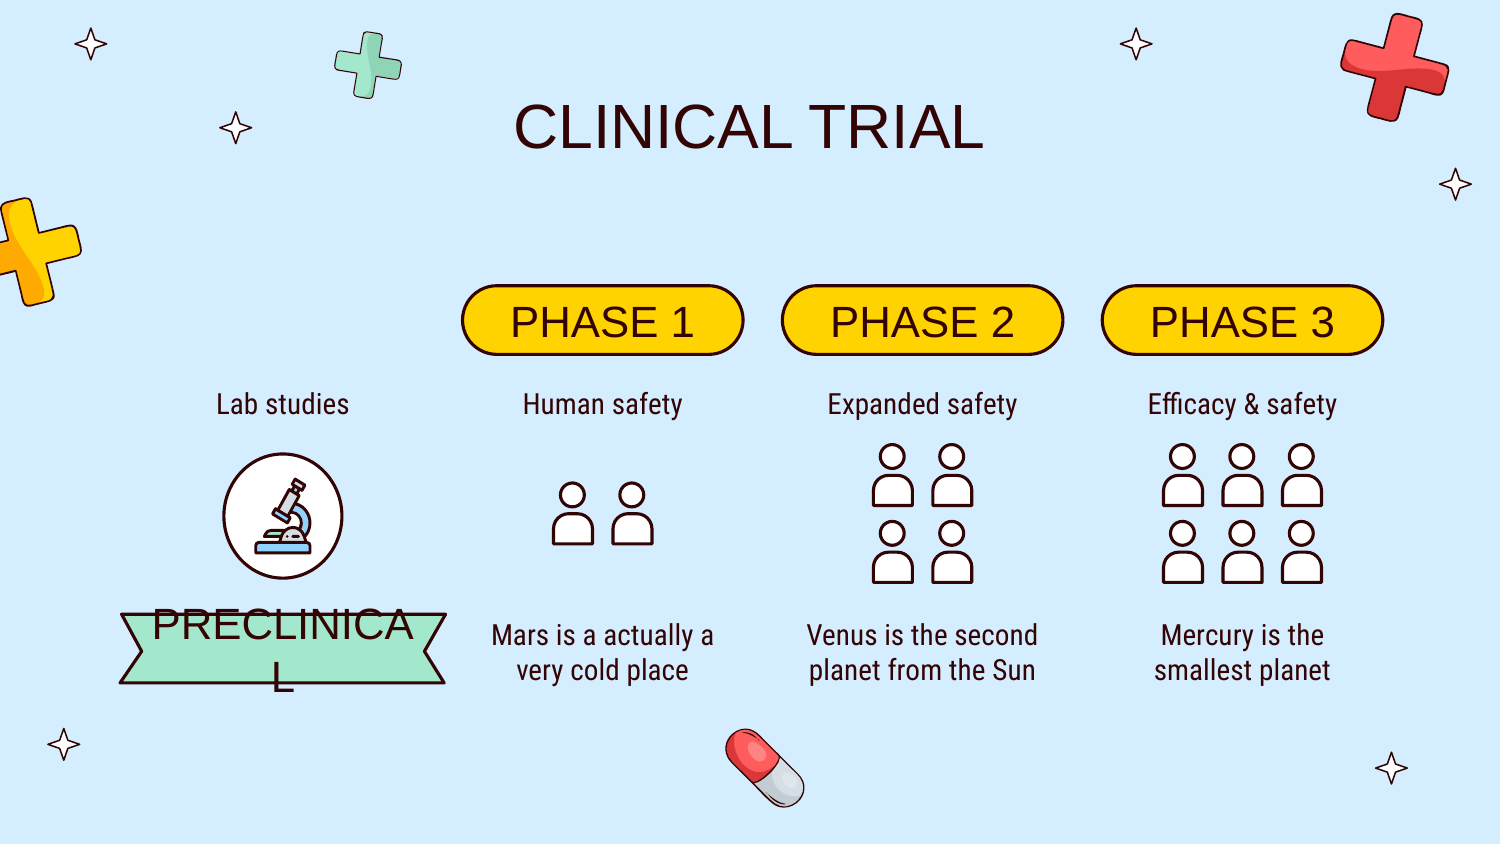

# CLINICAL TRIAL
PHASE 1
PHASE 2
PHASE 3
Lab studies
Human safety
Expanded safety
Efficacy & safety

Mars is a actually a very cold place
Venus is the second planet from the Sun
Mercury is the smallest planet

PRECLINICAL